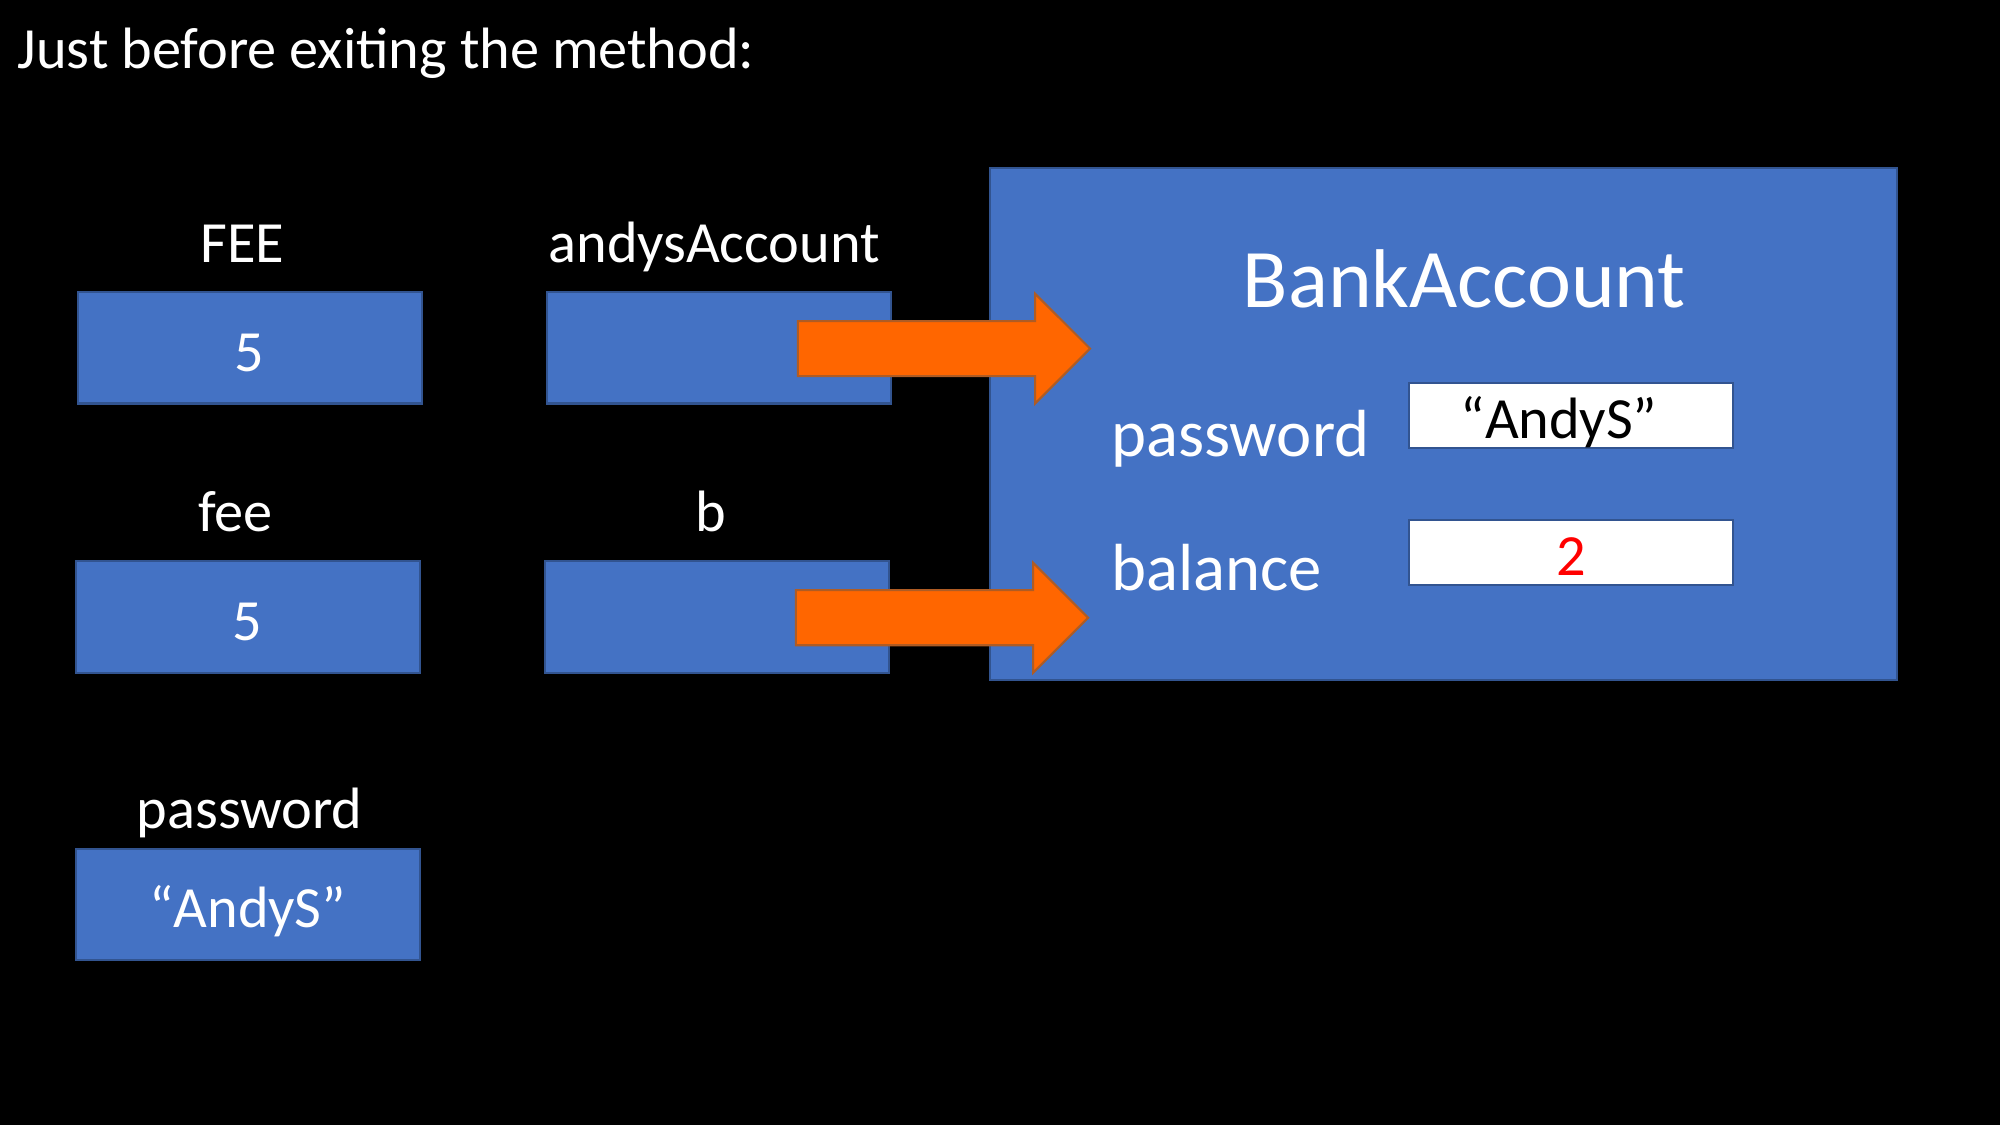

Just before exiting the method:

FEE                    andysAccount
5

BankAccount
password
“AndyS””
fee                                b
balance
2
5

password
“AndyS”